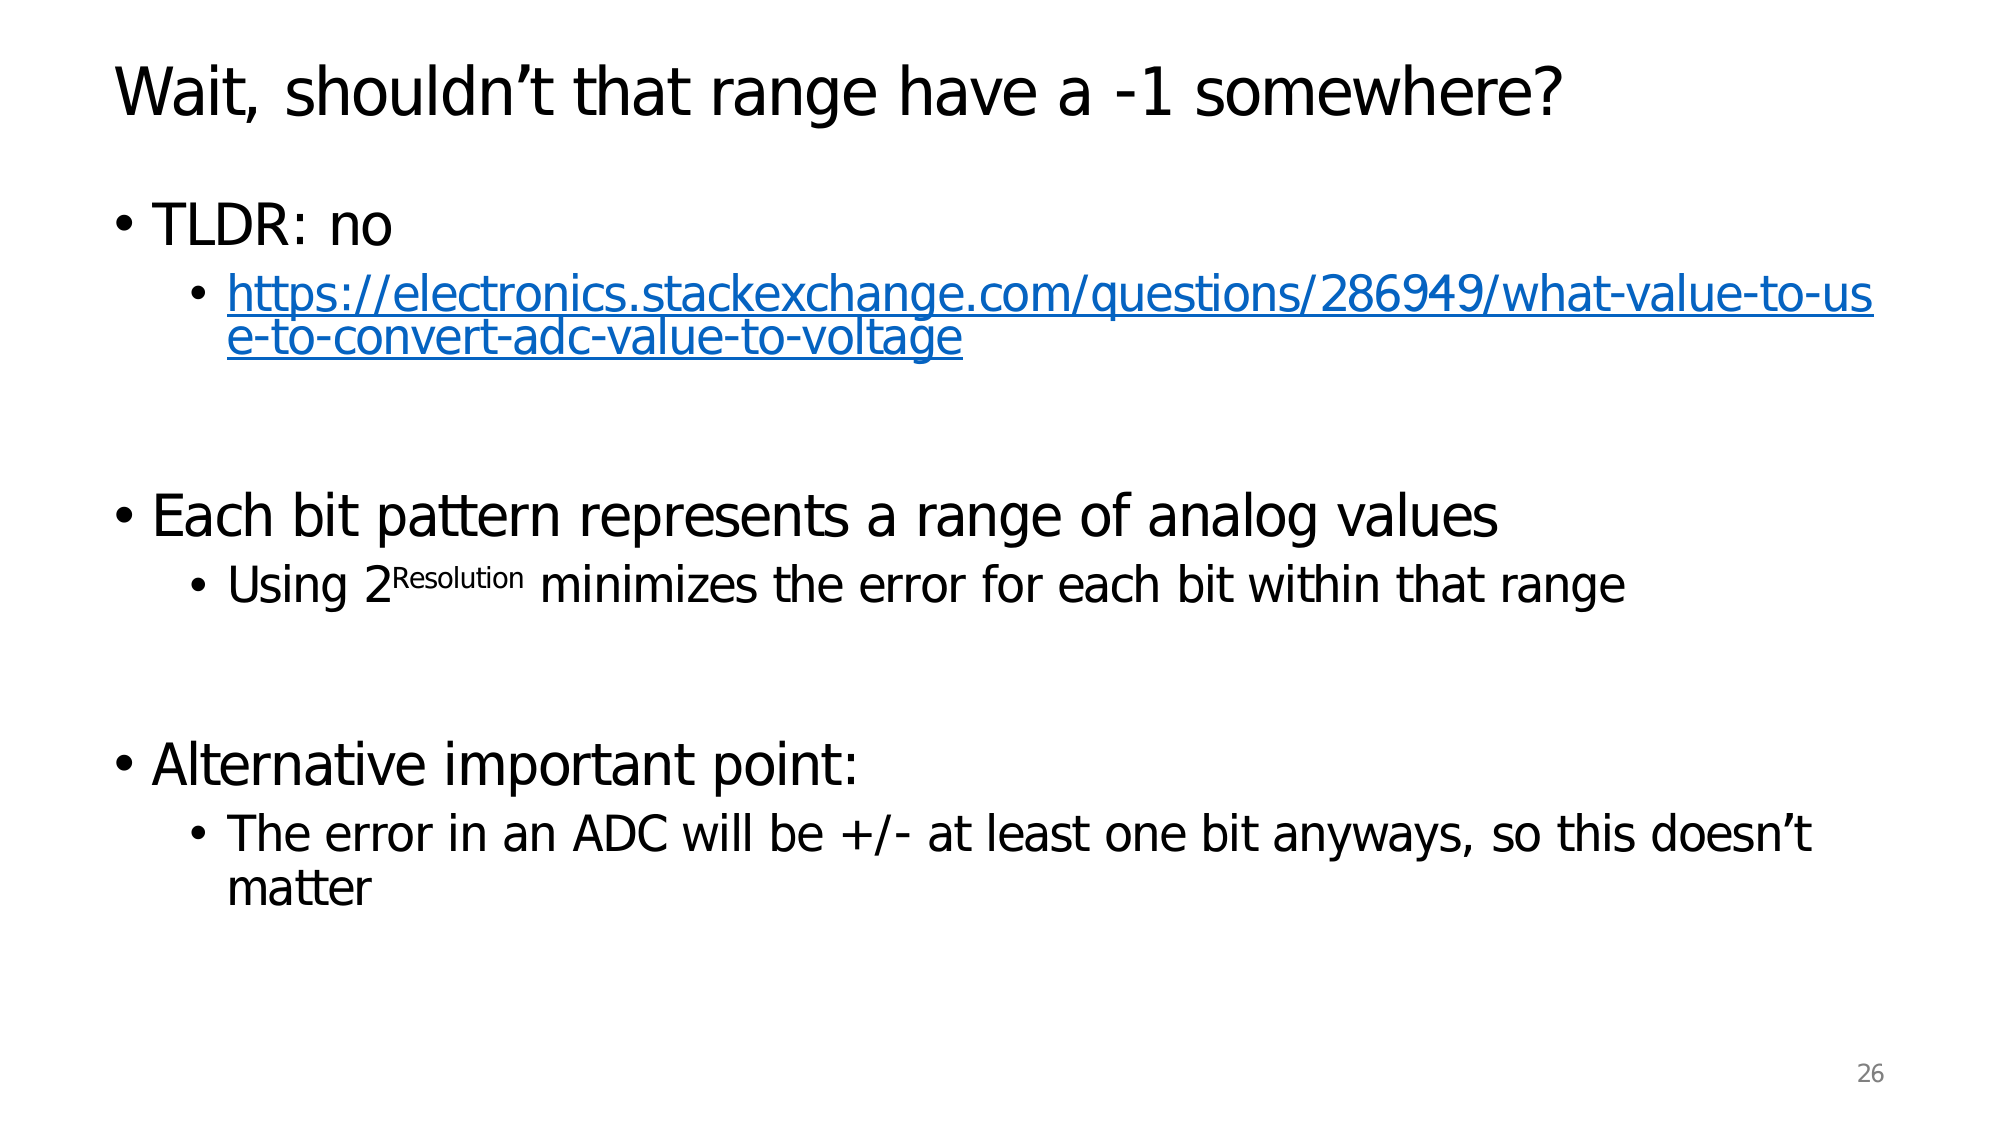

# Wait, shouldn’t that range have a -1 somewhere?
TLDR: no
https://electronics.stackexchange.com/questions/286949/what-value-to-use-to-convert-adc-value-to-voltage

Each bit pattern represents a range of analog values
Using 2Resolution minimizes the error for each bit within that range

Alternative important point:
The error in an ADC will be +/- at least one bit anyways, so this doesn’t matter
26